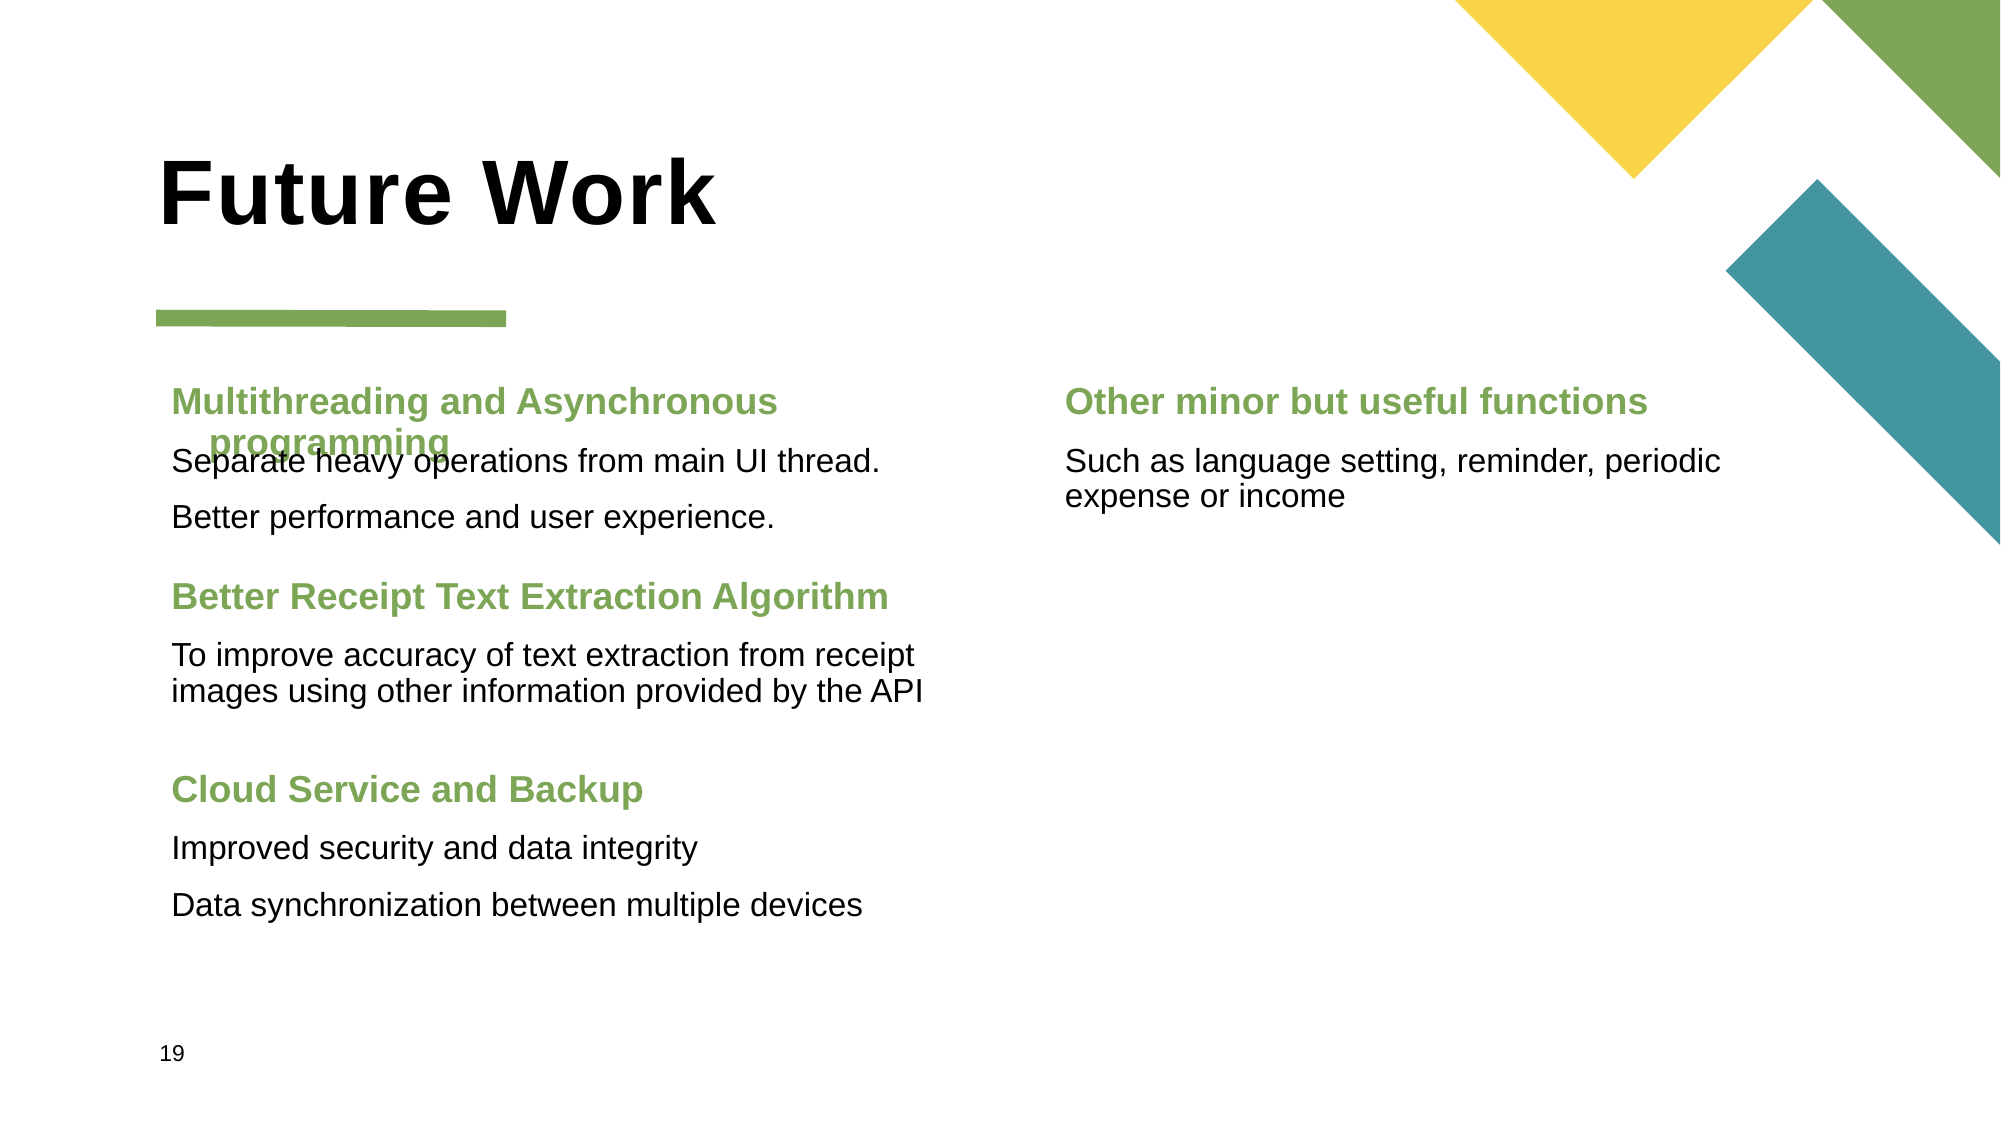

# Future Work
Multithreading and Asynchronous programming
Other minor but useful functions
Separate heavy operations from main UI thread.
Better performance and user experience.
Such as language setting, reminder, periodic expense or income
Better Receipt Text Extraction Algorithm
To improve accuracy of text extraction from receipt images using other information provided by the API
Cloud Service and Backup
Improved security and data integrity
Data synchronization between multiple devices

19